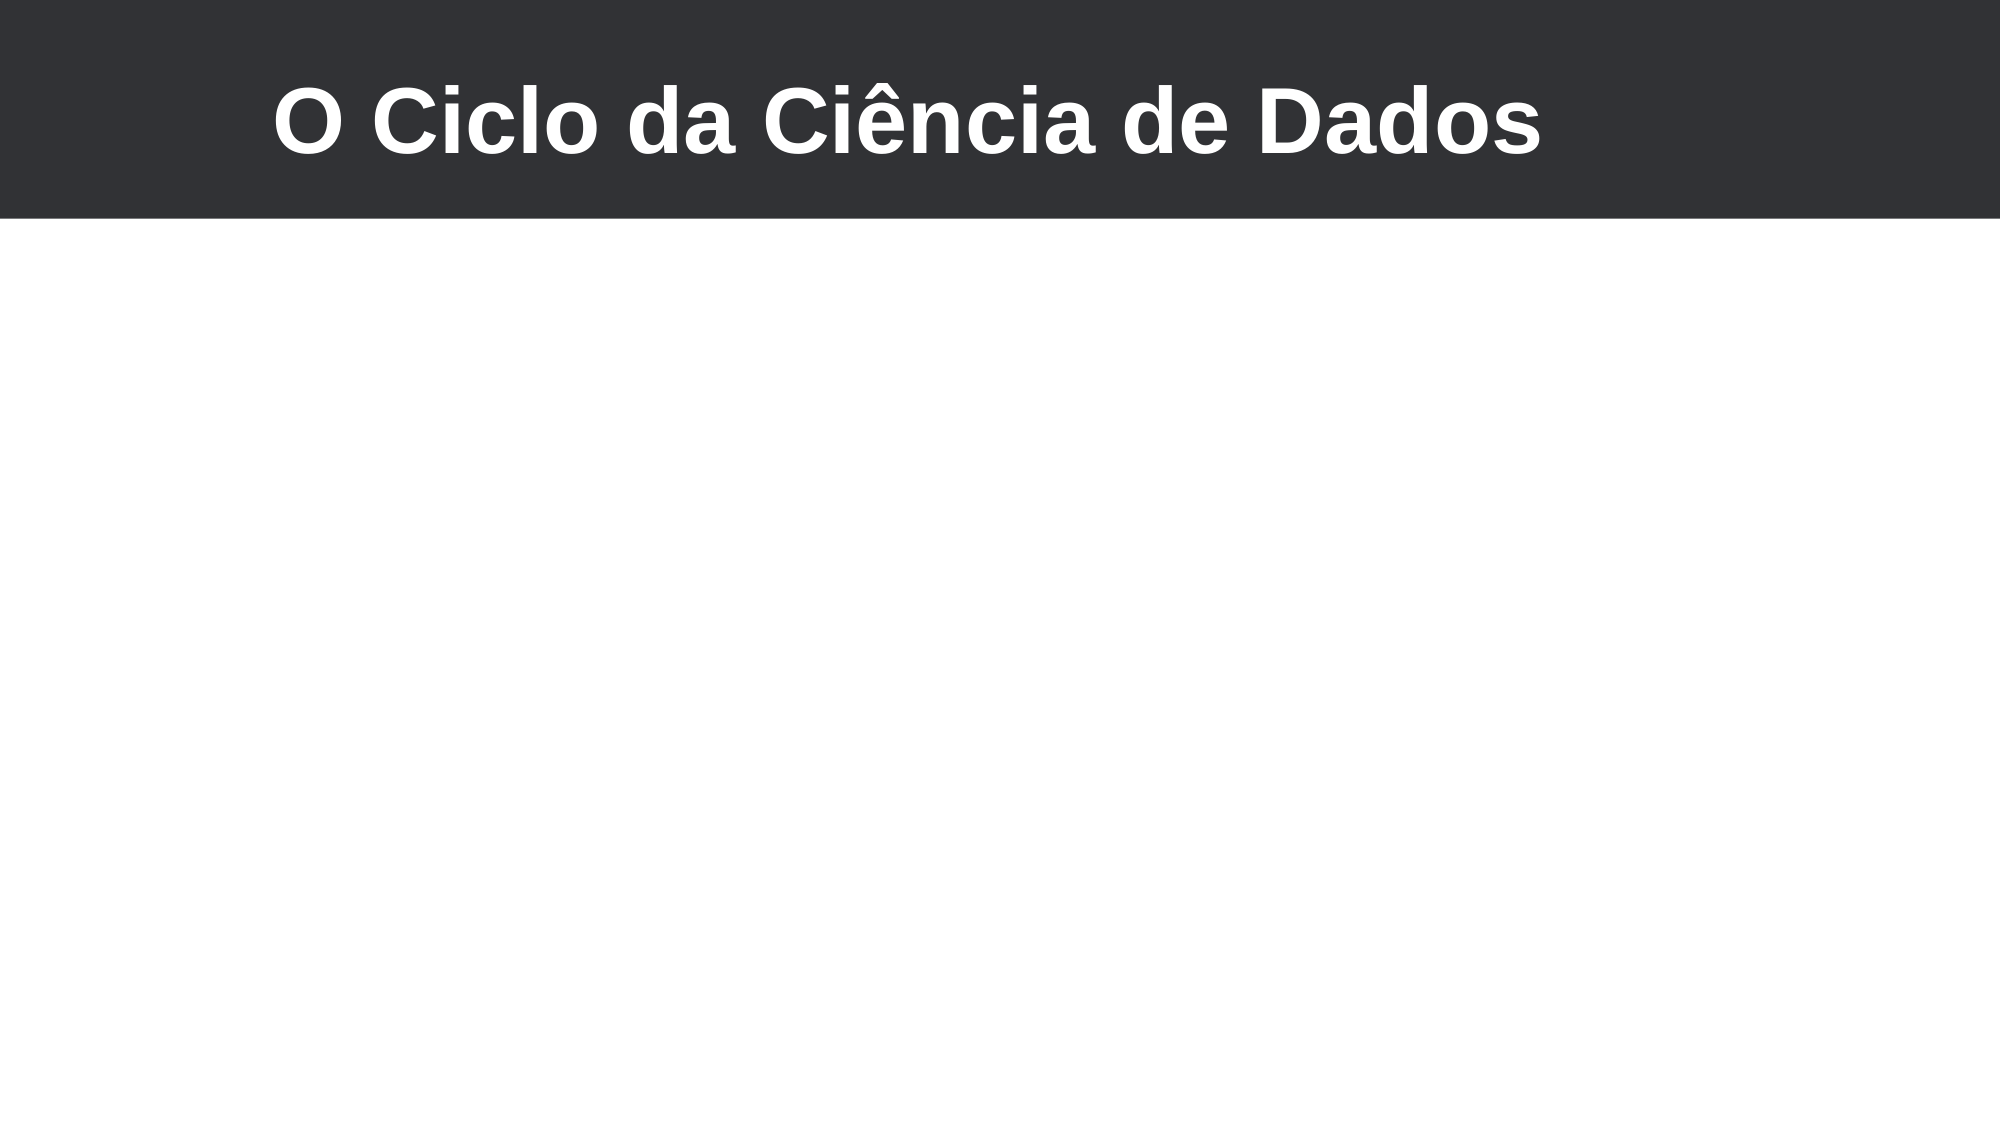

#
    O Ciclo da Ciência de Dados